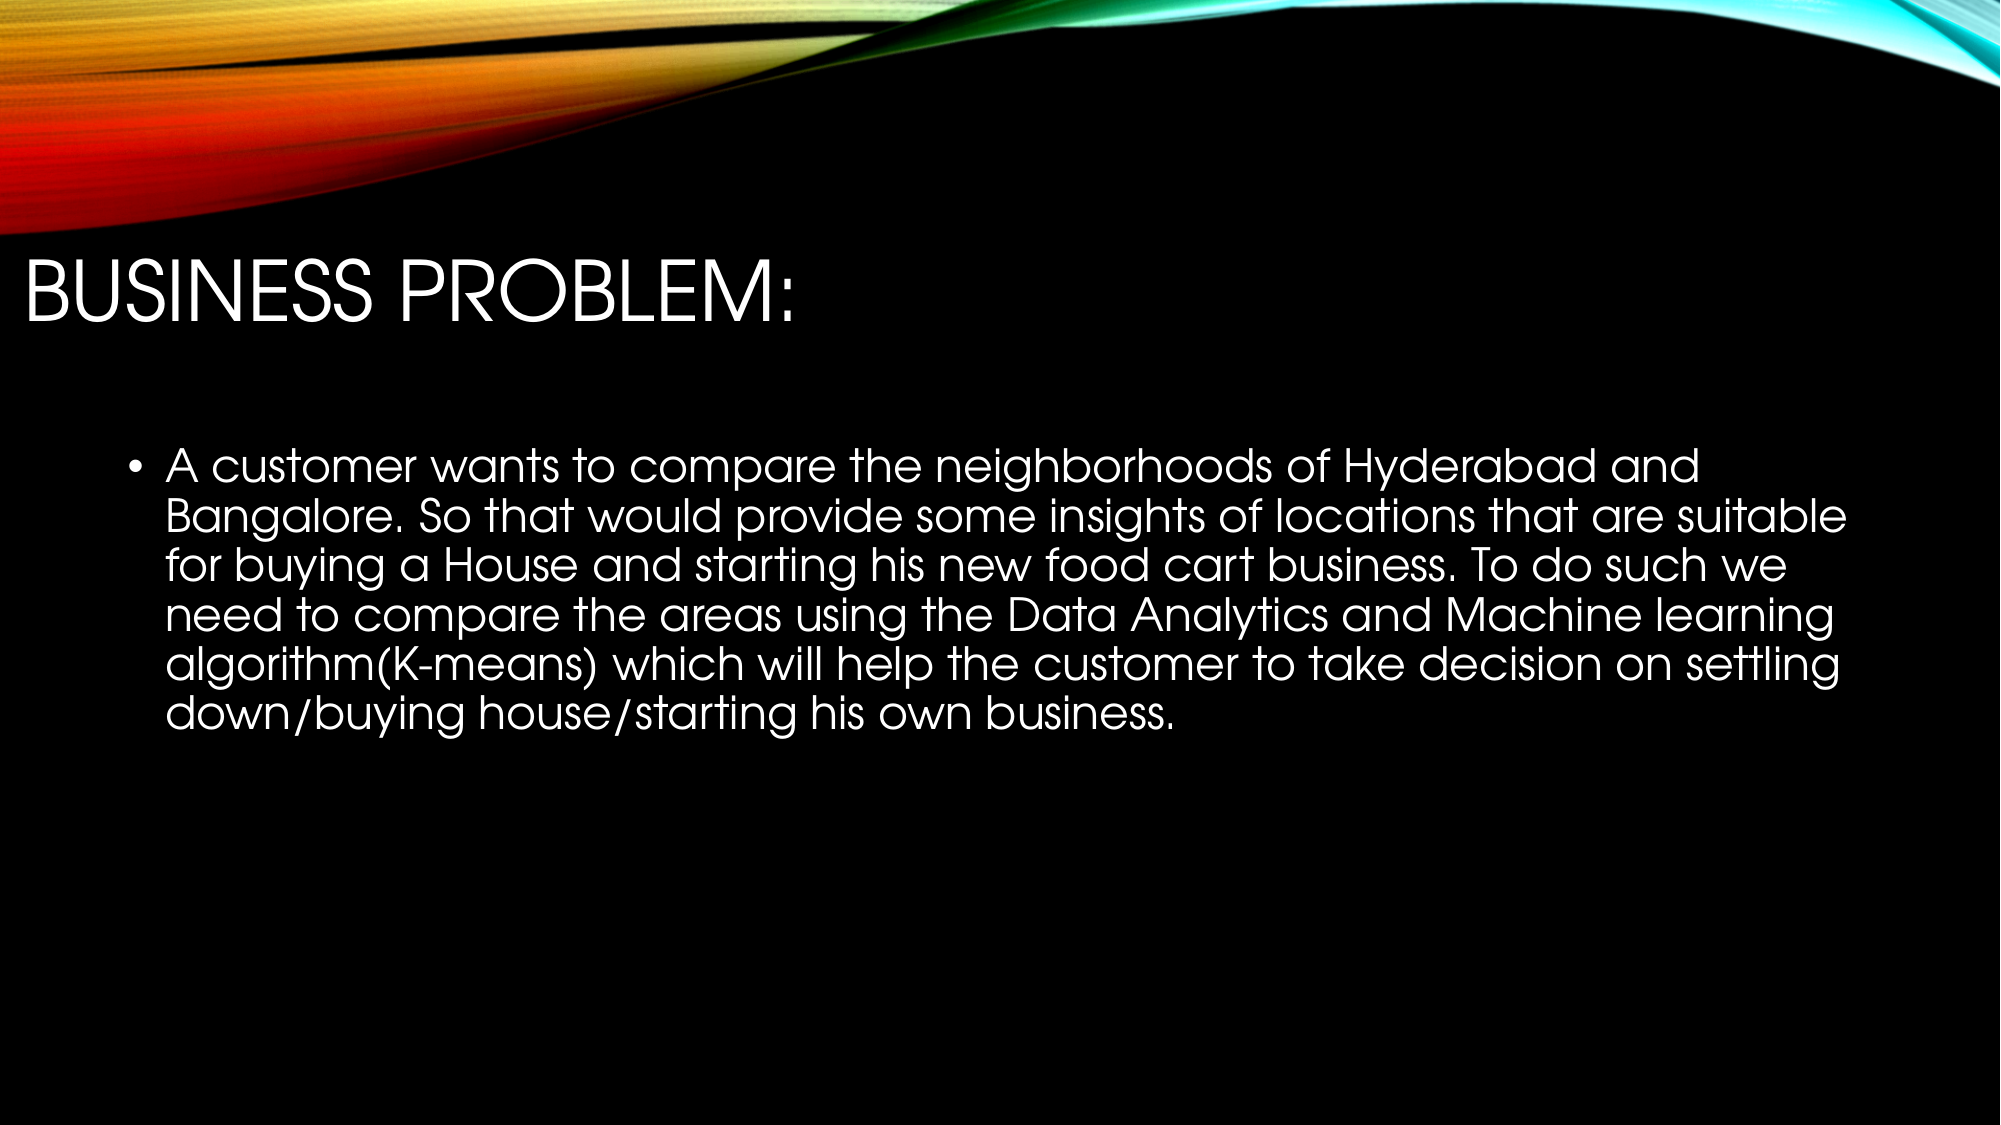

# Business Problem:

A customer wants to compare the neighborhoods of Hyderabad and Bangalore. So that would provide some insights of locations that are suitable for buying a House and starting his new food cart business. To do such we need to compare the areas using the Data Analytics and Machine learning algorithm(K-means) which will help the customer to take decision on settling down/buying house/starting his own business.